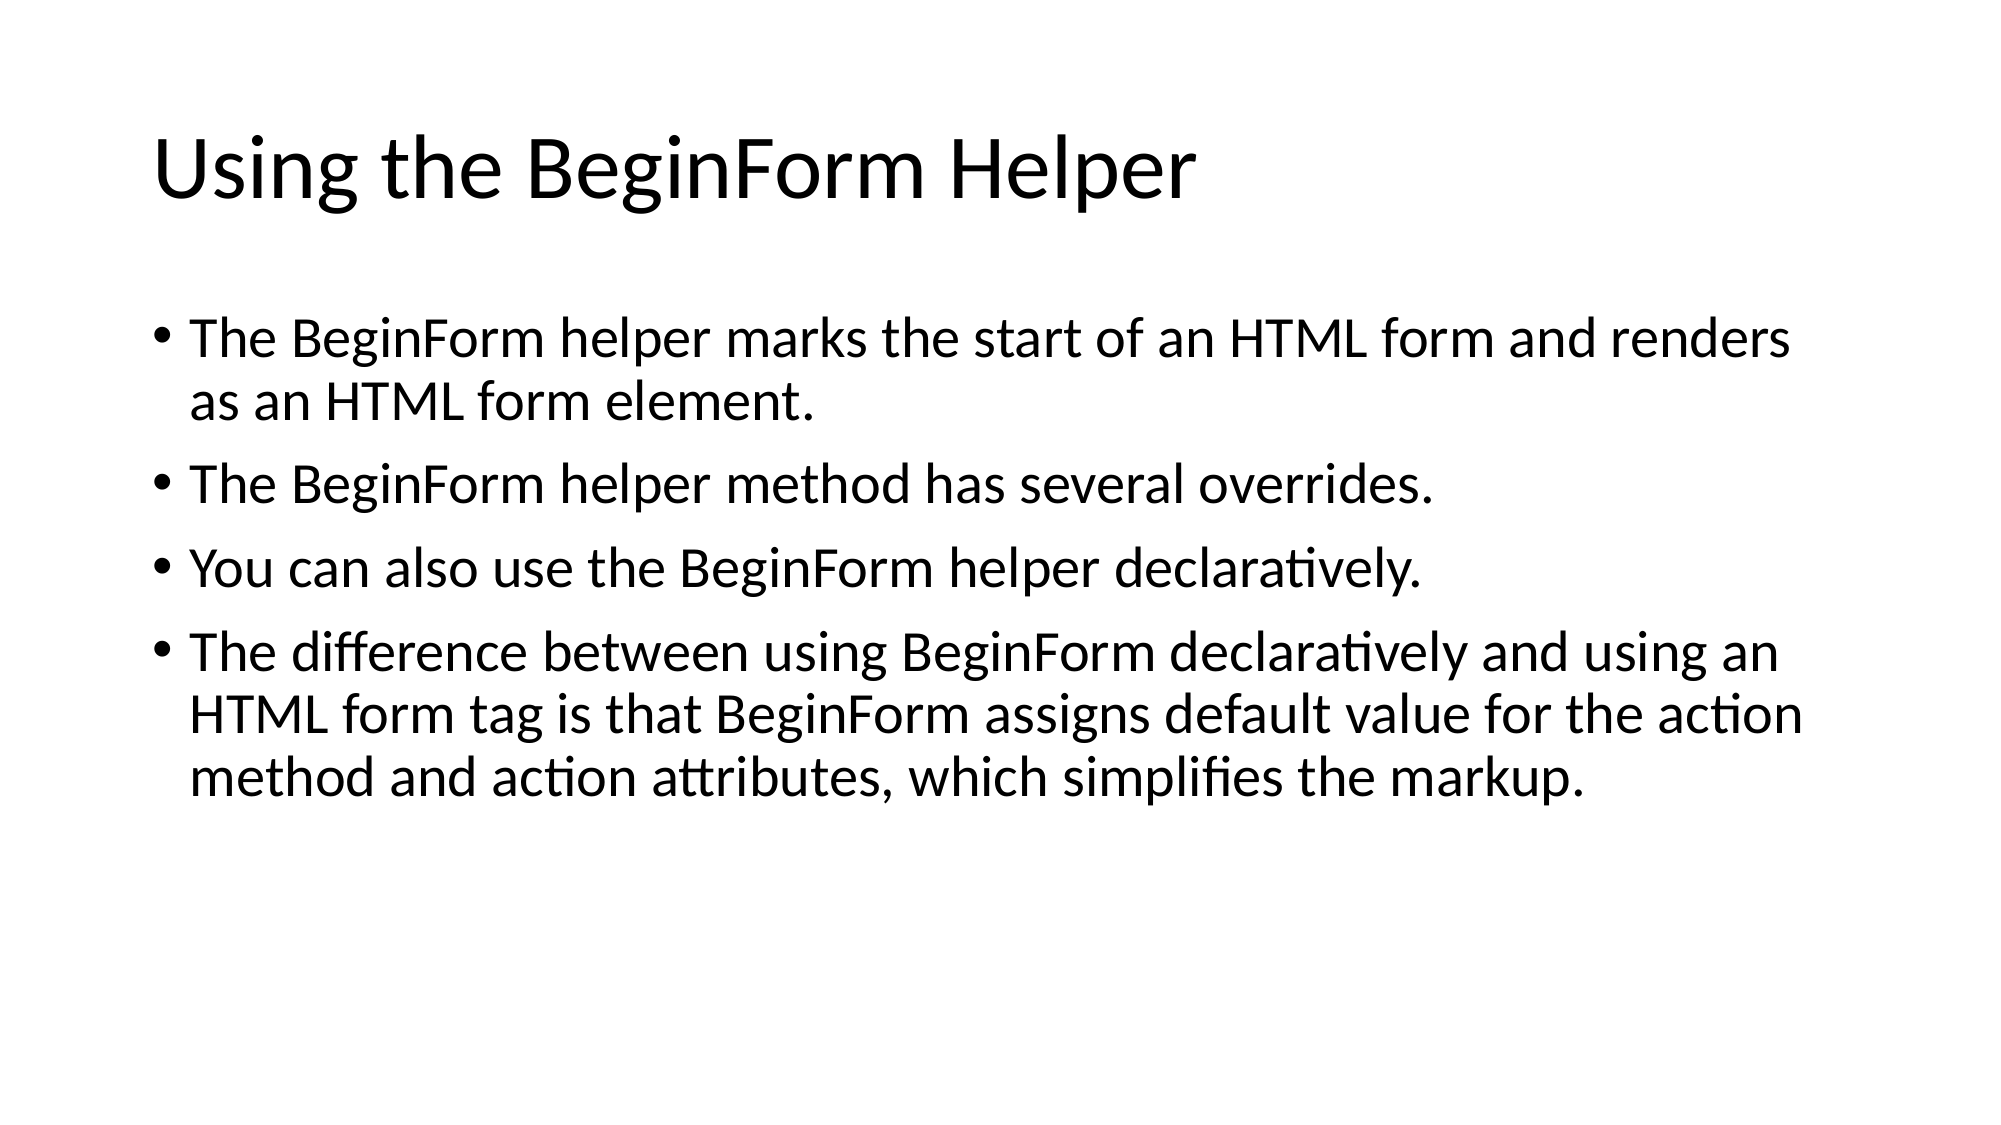

# Using the BeginForm Helper
The BeginForm helper marks the start of an HTML form and renders as an HTML form element.
The BeginForm helper method has several overrides.
You can also use the BeginForm helper declaratively.
The difference between using BeginForm declaratively and using an HTML form tag is that BeginForm assigns default value for the action method and action attributes, which simplifies the markup.